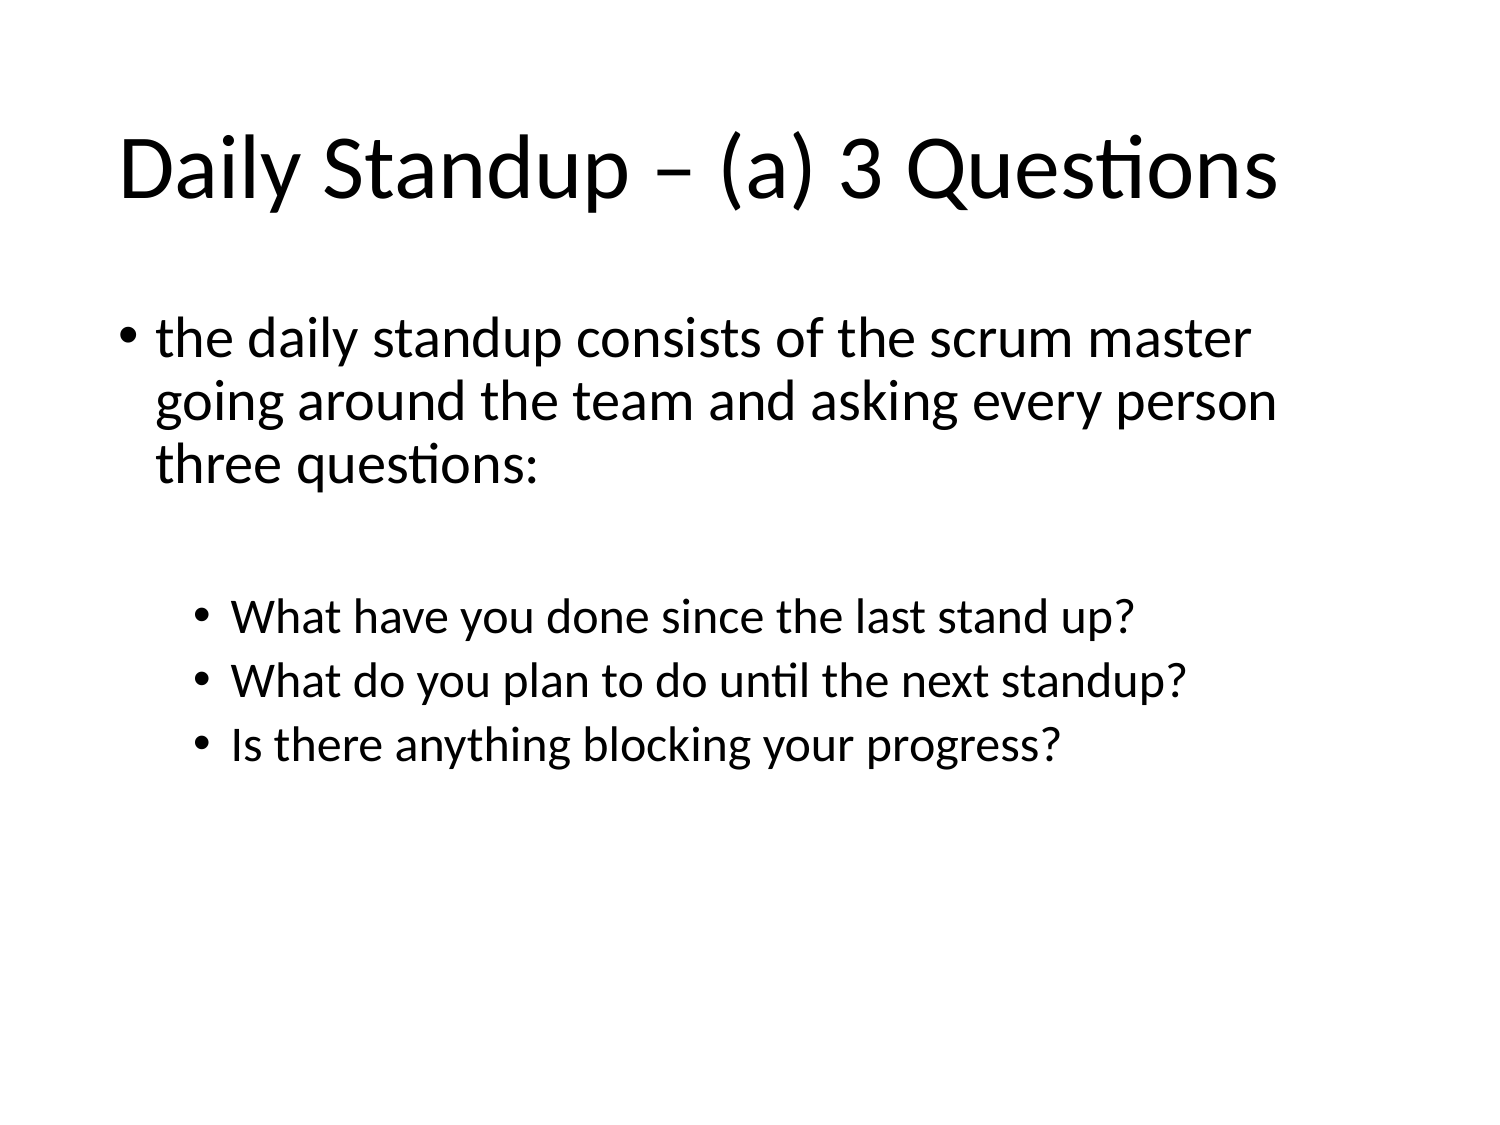

# Daily Standup – (a) 3 Questions
the daily standup consists of the scrum master going around the team and asking every person three questions:

What have you done since the last stand up?
What do you plan to do until the next standup?
Is there anything blocking your progress?